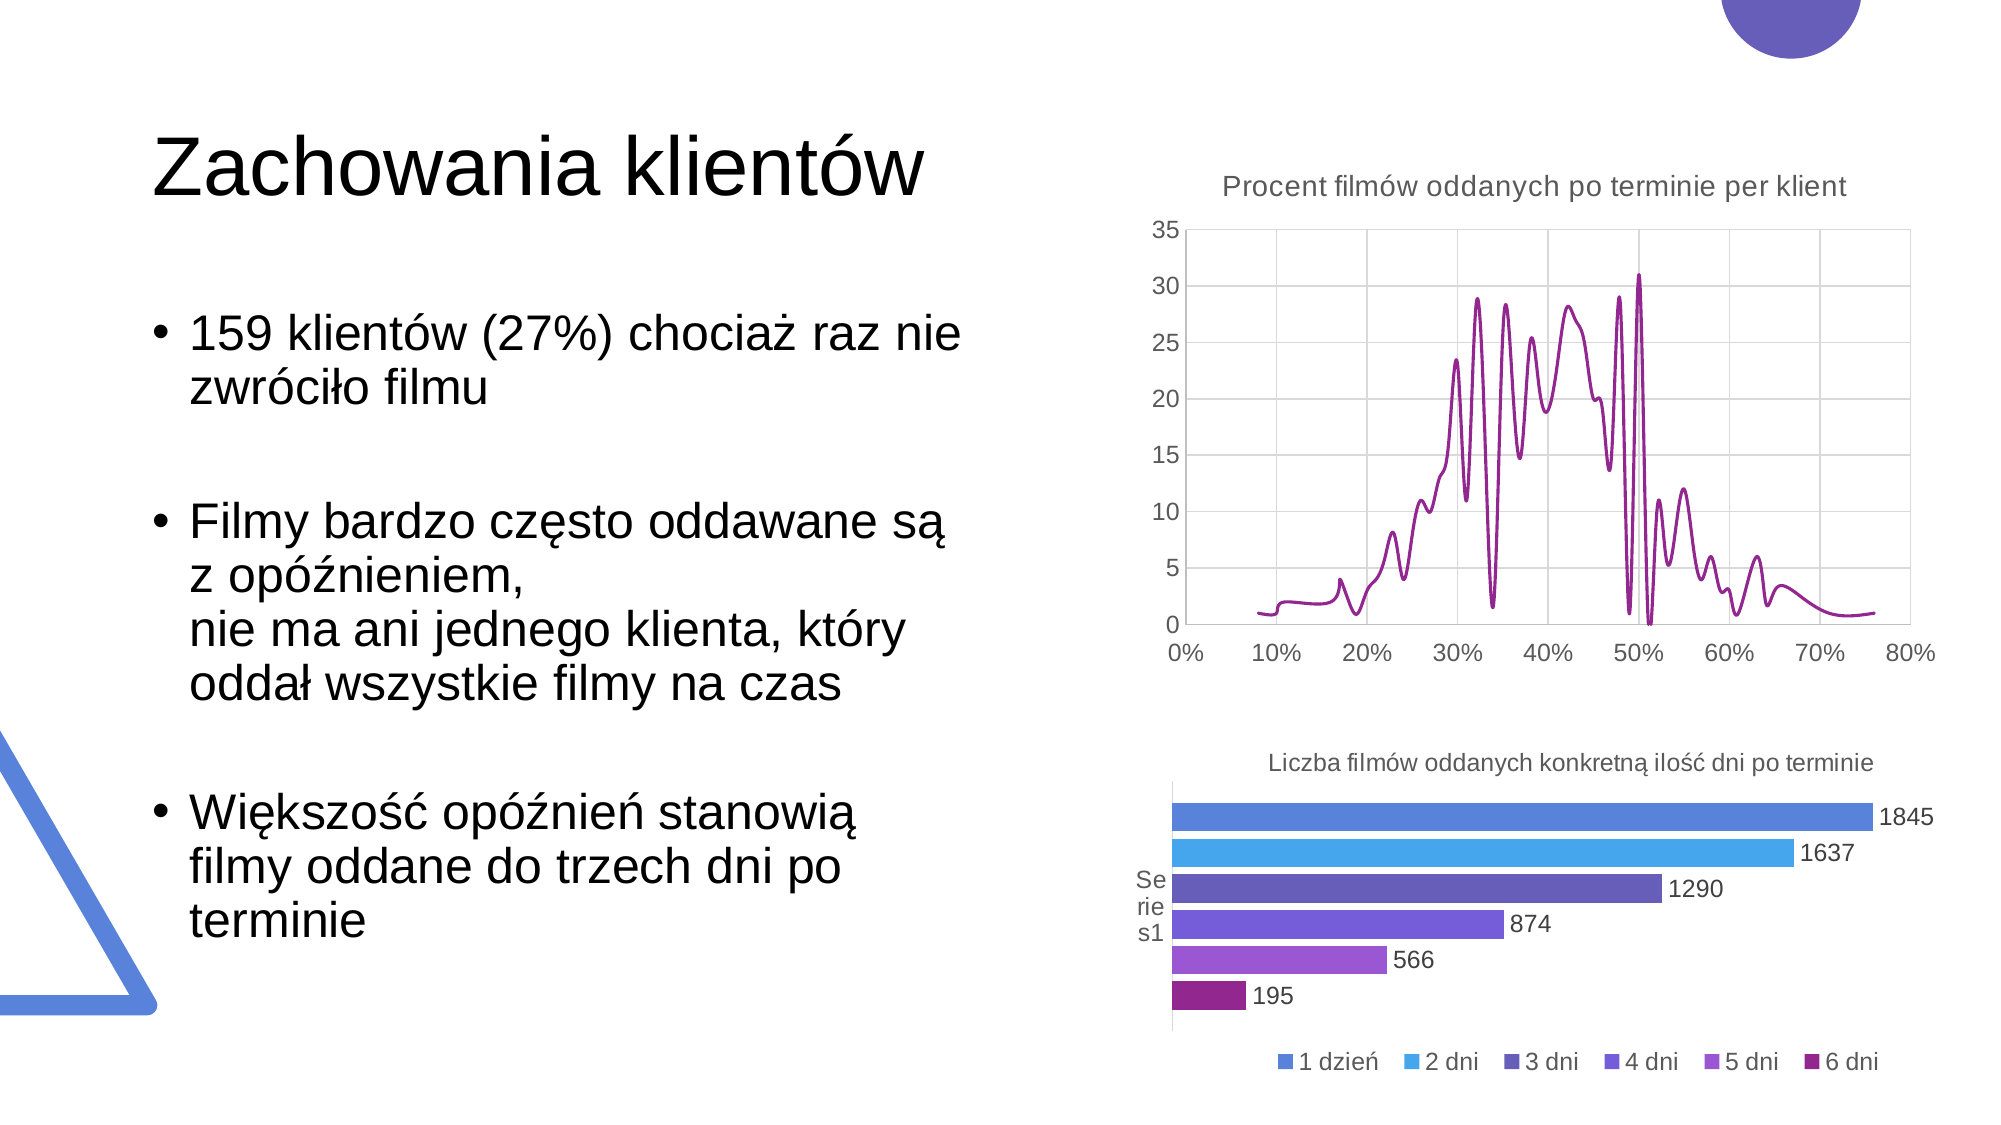

# Zachowania klientów

### Chart: Procent filmów oddanych po terminie per klient

| Category | ilosc_klientow |
|---|---|
159 klientów (27%) chociaż raz nie zwróciło filmu
Filmy bardzo często oddawane są z opóźnieniem,
nie ma ani jednego klienta, który oddał wszystkie filmy na czas
Większość opóźnień stanowią filmy oddane do trzech dni po terminie

### Chart: Liczba filmów oddanych konkretną ilość dni po terminie

| Category | 6 dni | 5 dni | 4 dni | 3 dni | 2 dni | 1 dzień |
|---|---|---|---|---|---|---|
|  | 195.0 | 566.0 | 874.0 | 1290.0 | 1637.0 | 1845.0 |